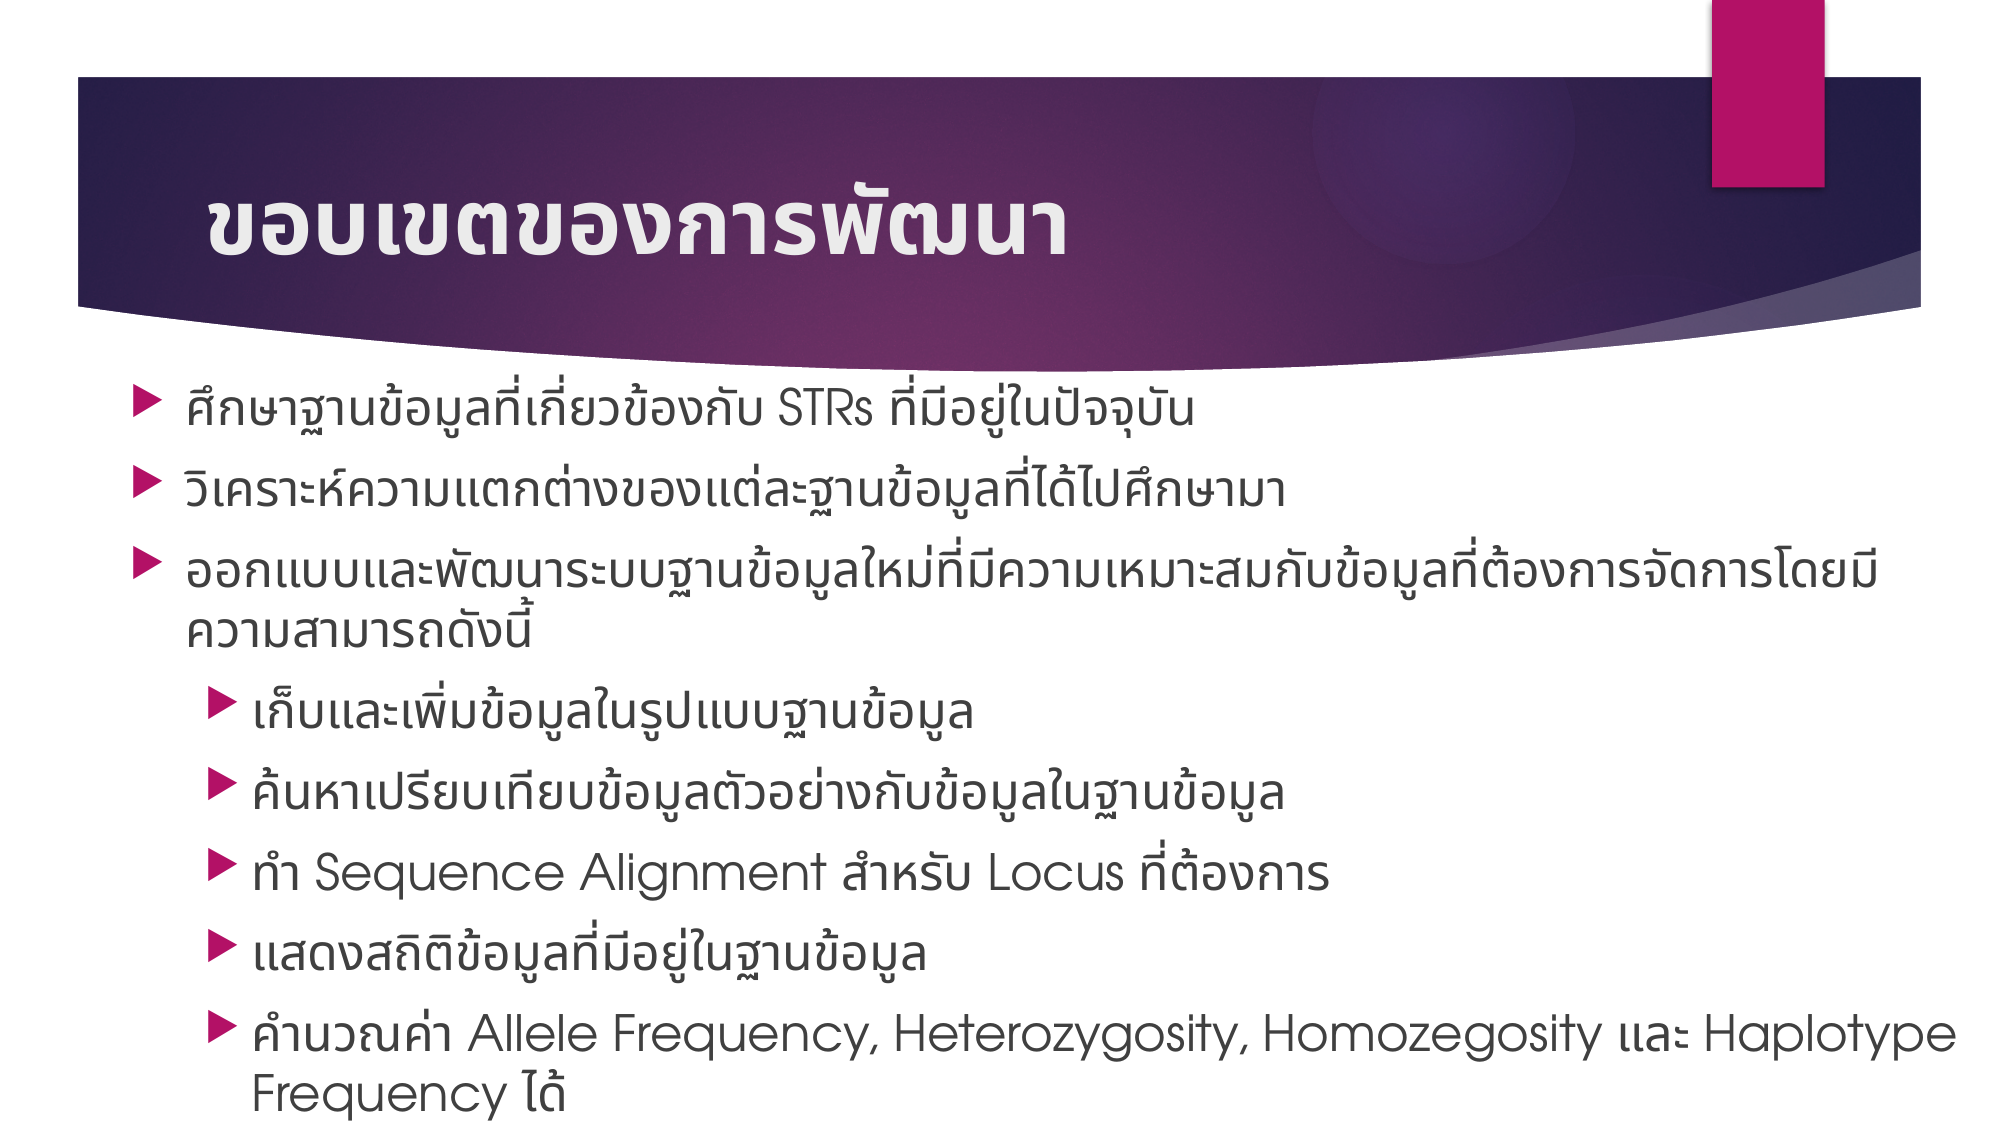

# ขอบเขตของการพัฒนา
ศึกษาฐานข้อมูลที่เกี่ยวข้องกับ STRs ที่มีอยู่ในปัจจุบัน
วิเคราะห์ความแตกต่างของแต่ละฐานข้อมูลที่ได้ไปศึกษามา
ออกแบบและพัฒนาระบบฐานข้อมูลใหม่ที่มีความเหมาะสมกับข้อมูลที่ต้องการจัดการโดยมีความสามารถดังนี้
เก็บและเพิ่มข้อมูลในรูปแบบฐานข้อมูล
ค้นหาเปรียบเทียบข้อมูลตัวอย่างกับข้อมูลในฐานข้อมูล
ทำ Sequence Alignment สำหรับ Locus ที่ต้องการ
แสดงสถิติข้อมูลที่มีอยู่ในฐานข้อมูล
คำนวณค่า Allele Frequency, Heterozygosity, Homozegosity และ Haplotype Frequency ได้
ทดสอบและประเมินผลการท างานของระบบใหม่